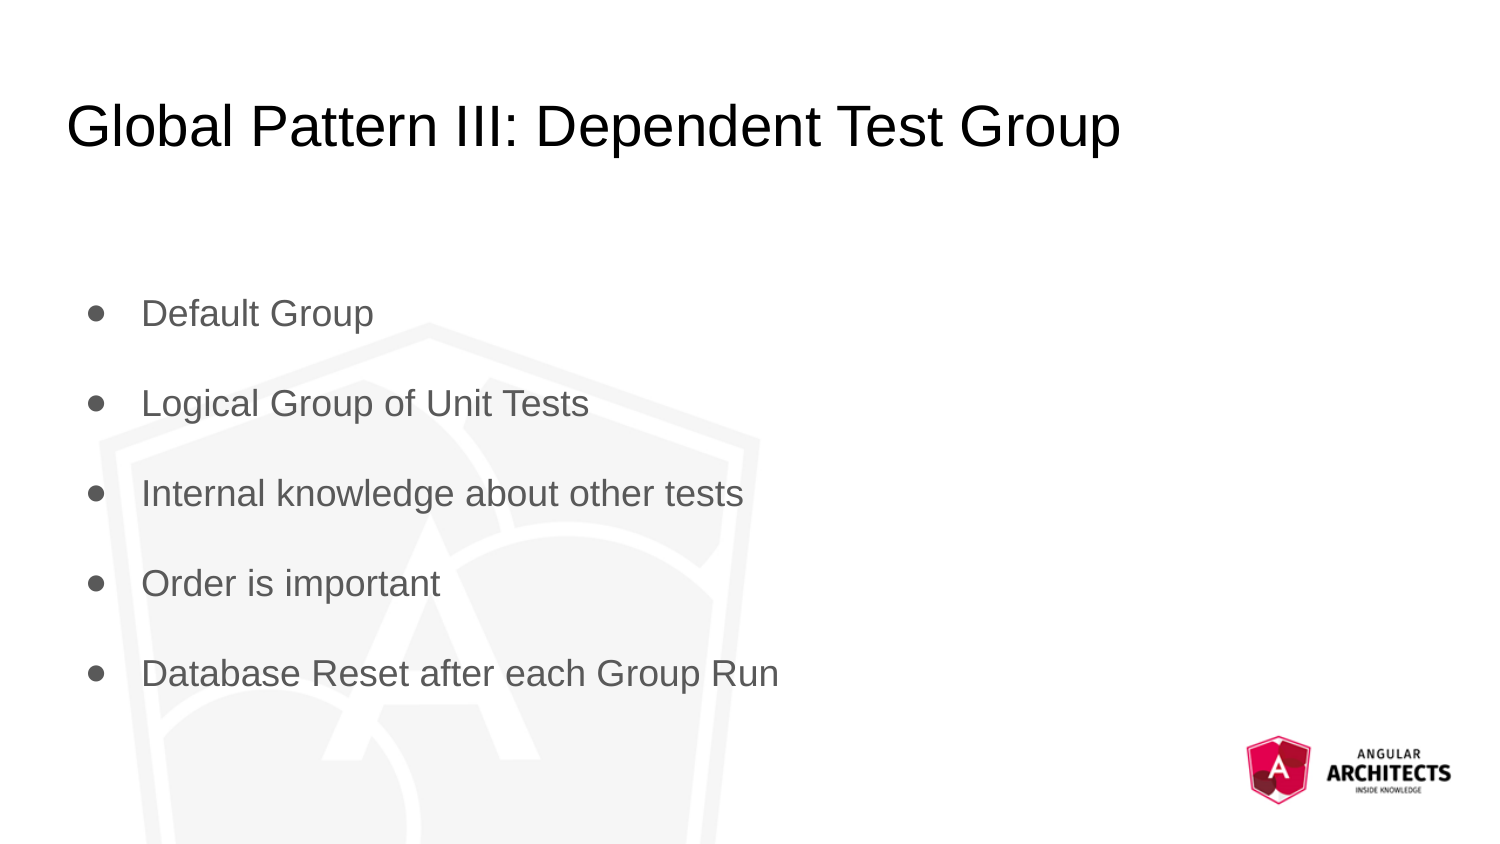

# Global Pattern III: Dependent Test Group
Default Group
Logical Group of Unit Tests
Internal knowledge about other tests
Order is important
Database Reset after each Group Run